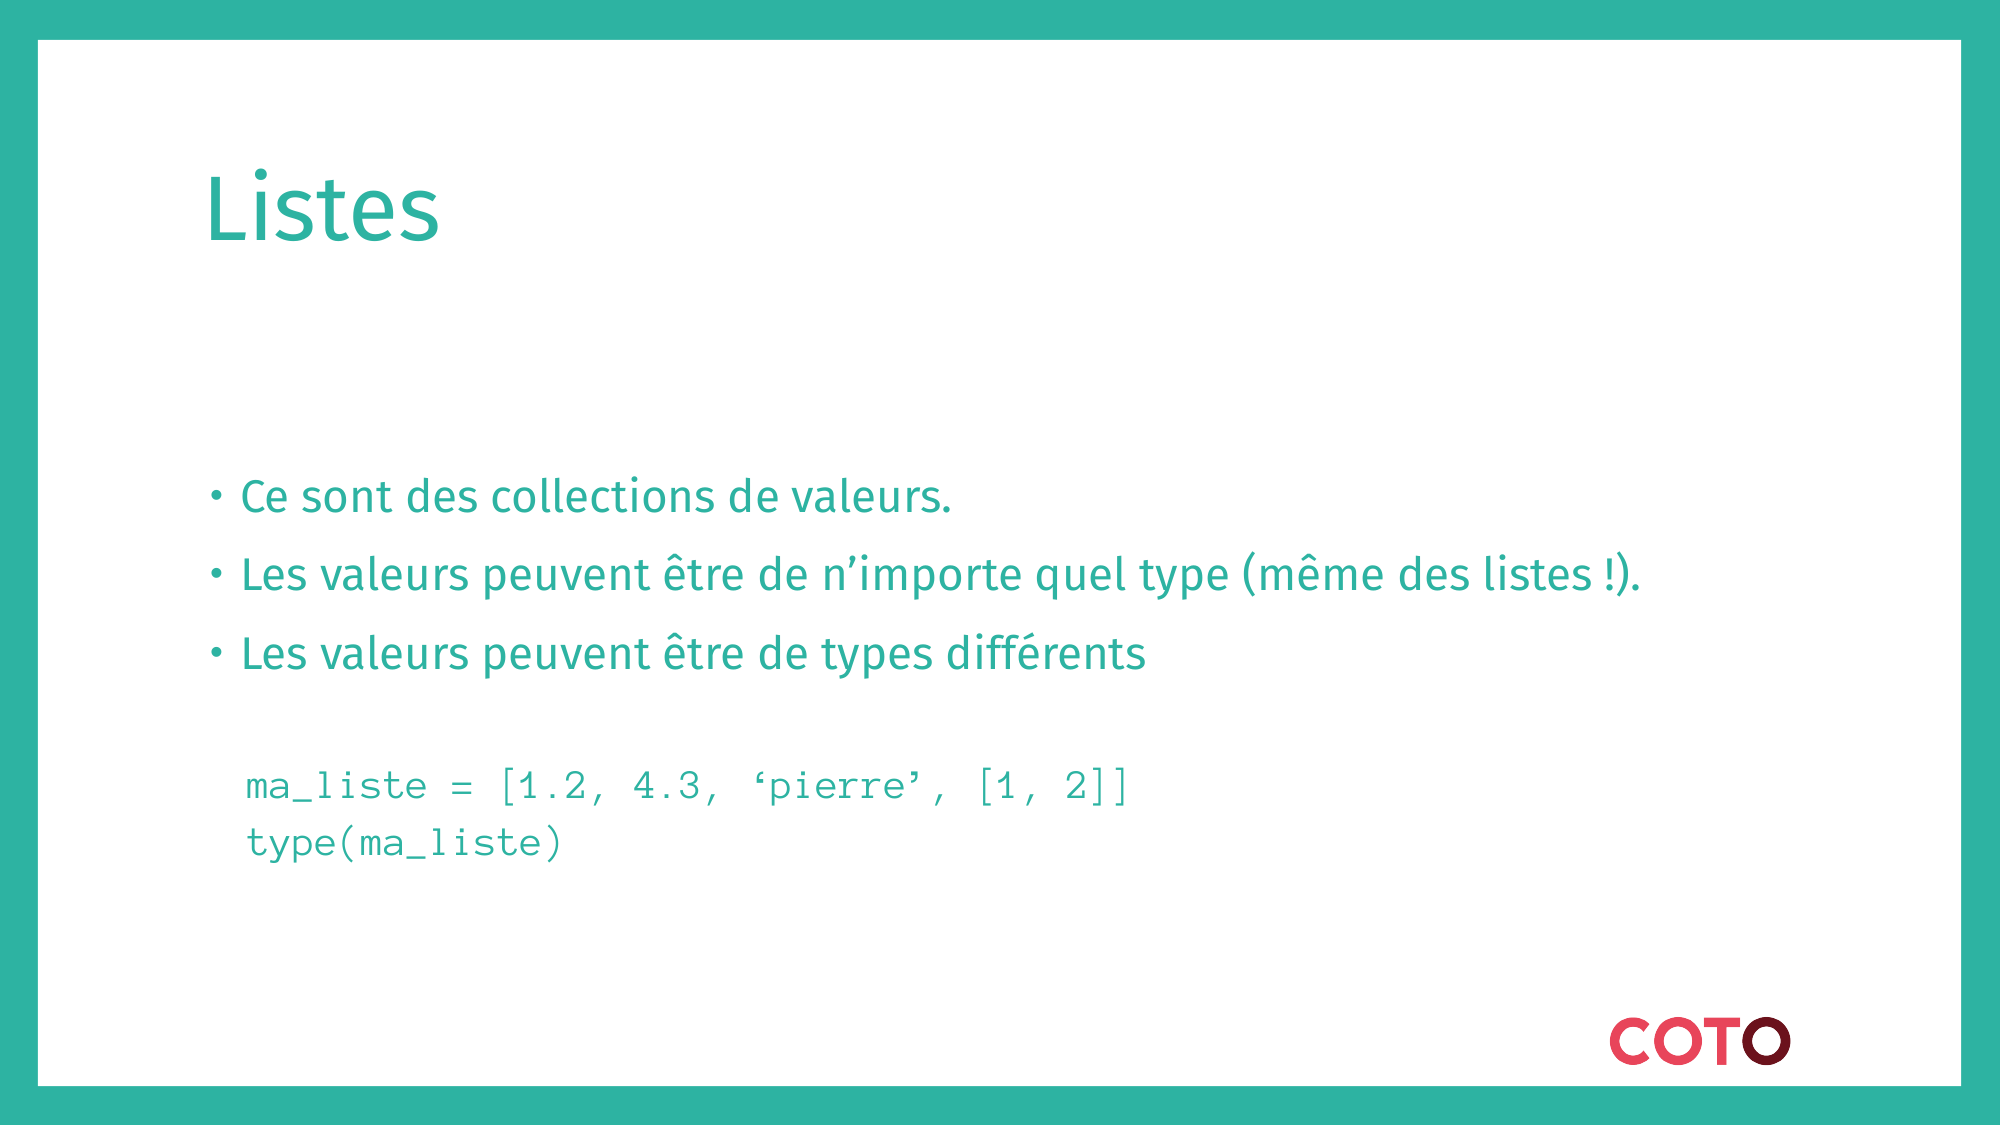

# Listes
Ce sont des collections de valeurs.
Les valeurs peuvent être de n’importe quel type (même des listes !).
Les valeurs peuvent être de types différents

ma_liste = [1.2, 4.3, ‘pierre’, [1, 2]]
type(ma_liste)